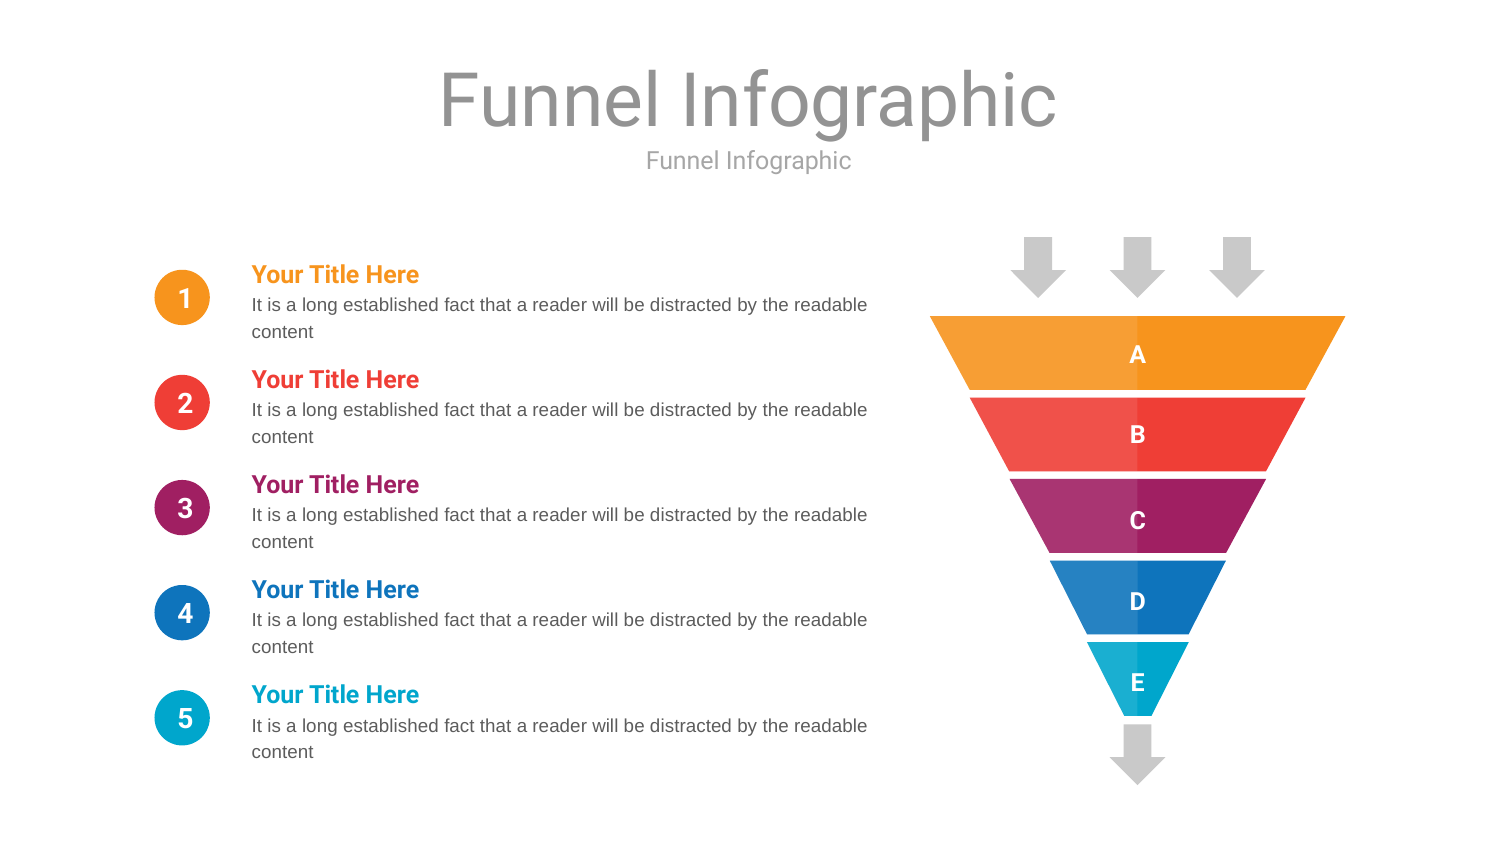

# Funnel Infographic
Funnel Infographic

Your Title Here
It is a long established fact that a reader will be distracted by the readable content
1

A
Your Title Here
It is a long established fact that a reader will be distracted by the readable content
2

B
Your Title Here
It is a long established fact that a reader will be distracted by the readable content

3
C
Your Title Here
It is a long established fact that a reader will be distracted by the readable content

D
4

E
Your Title Here
It is a long established fact that a reader will be distracted by the readable content
5